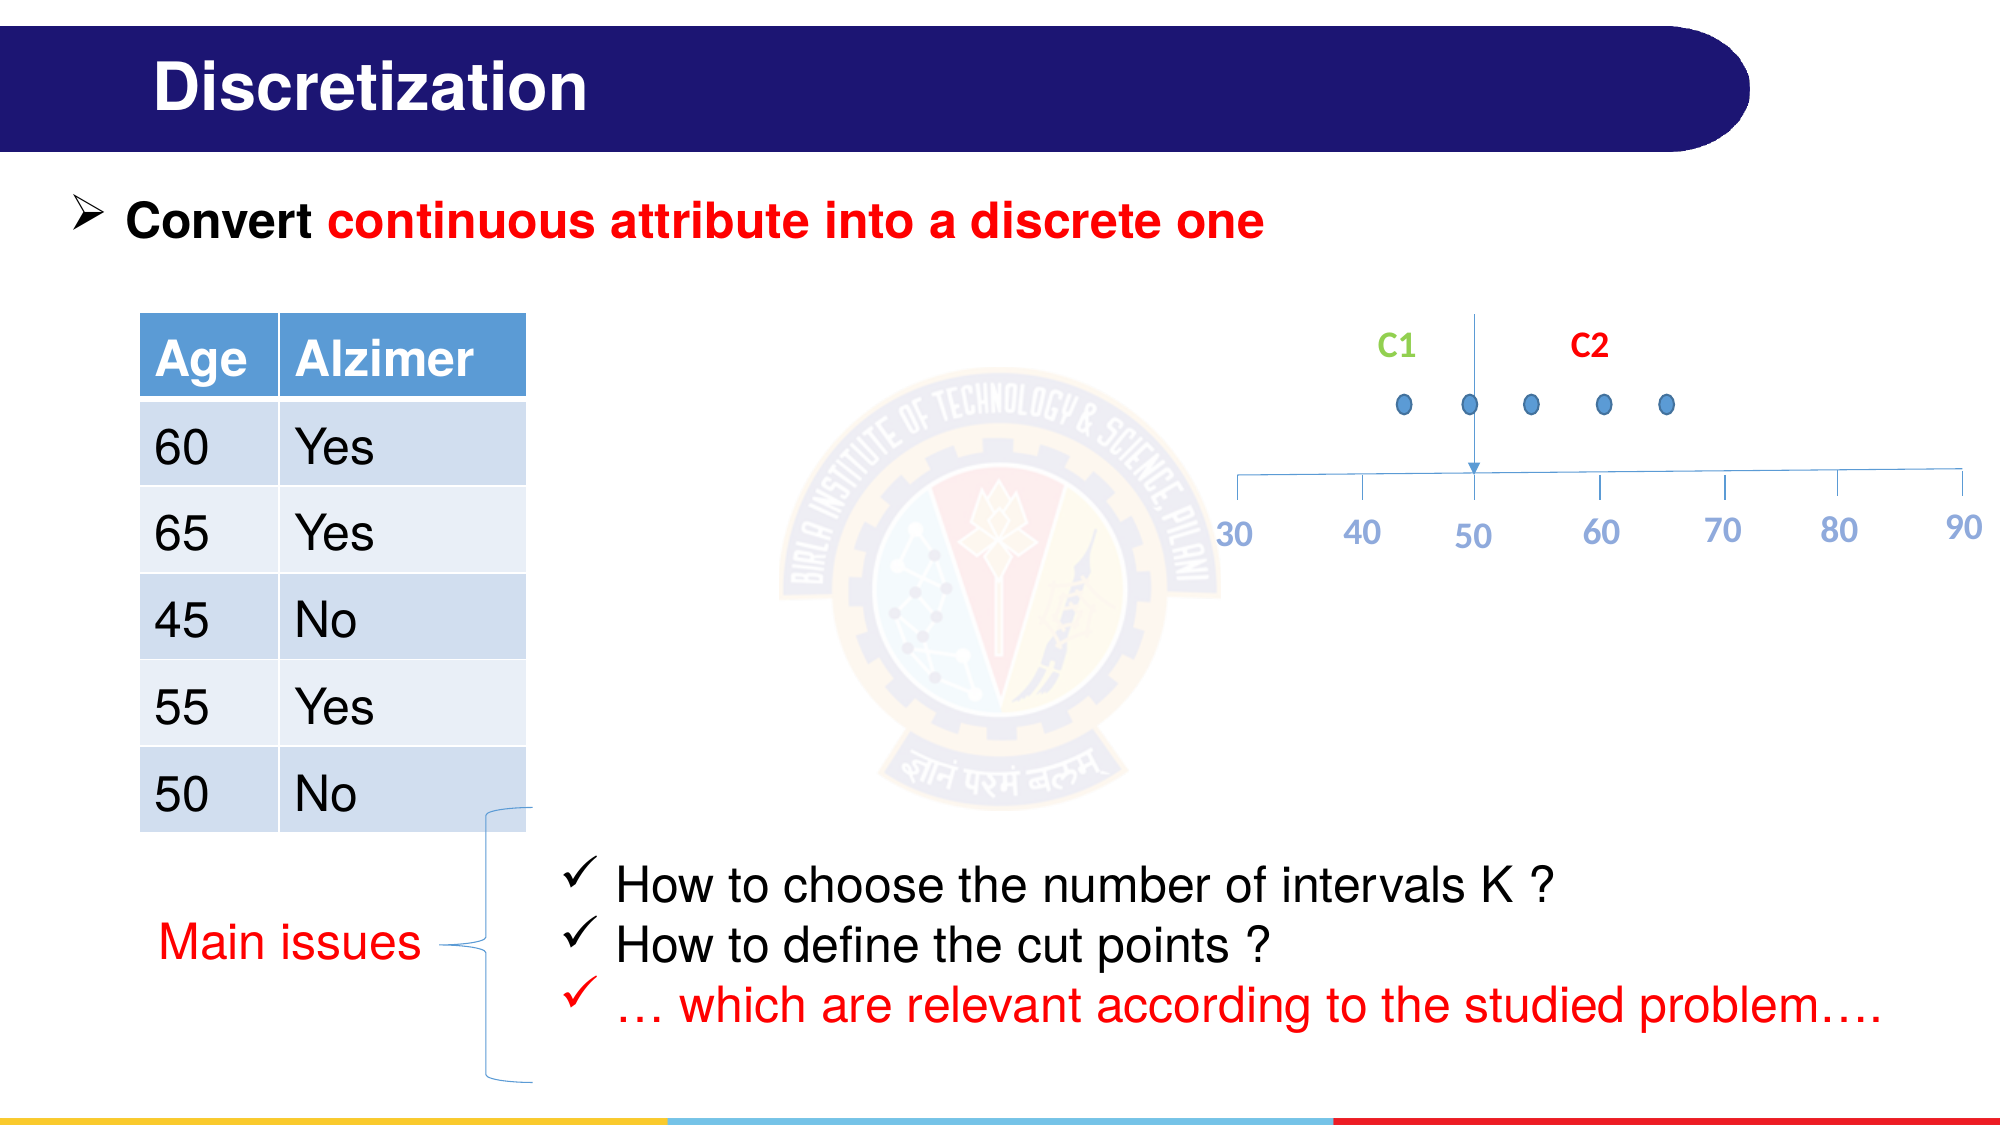

# Discretization
Convert continuous attribute into a discrete one
| Age | Alzimer |
| --- | --- |
| 60 | Yes |
| 65 | Yes |
| 45 | No |
| 55 | Yes |
| 50 | No |
C1
C2

90
80
70
40
60
30
50

How to choose the number of intervals K ?
How to define the cut points ?
… which are relevant according to the studied problem….
Main issues